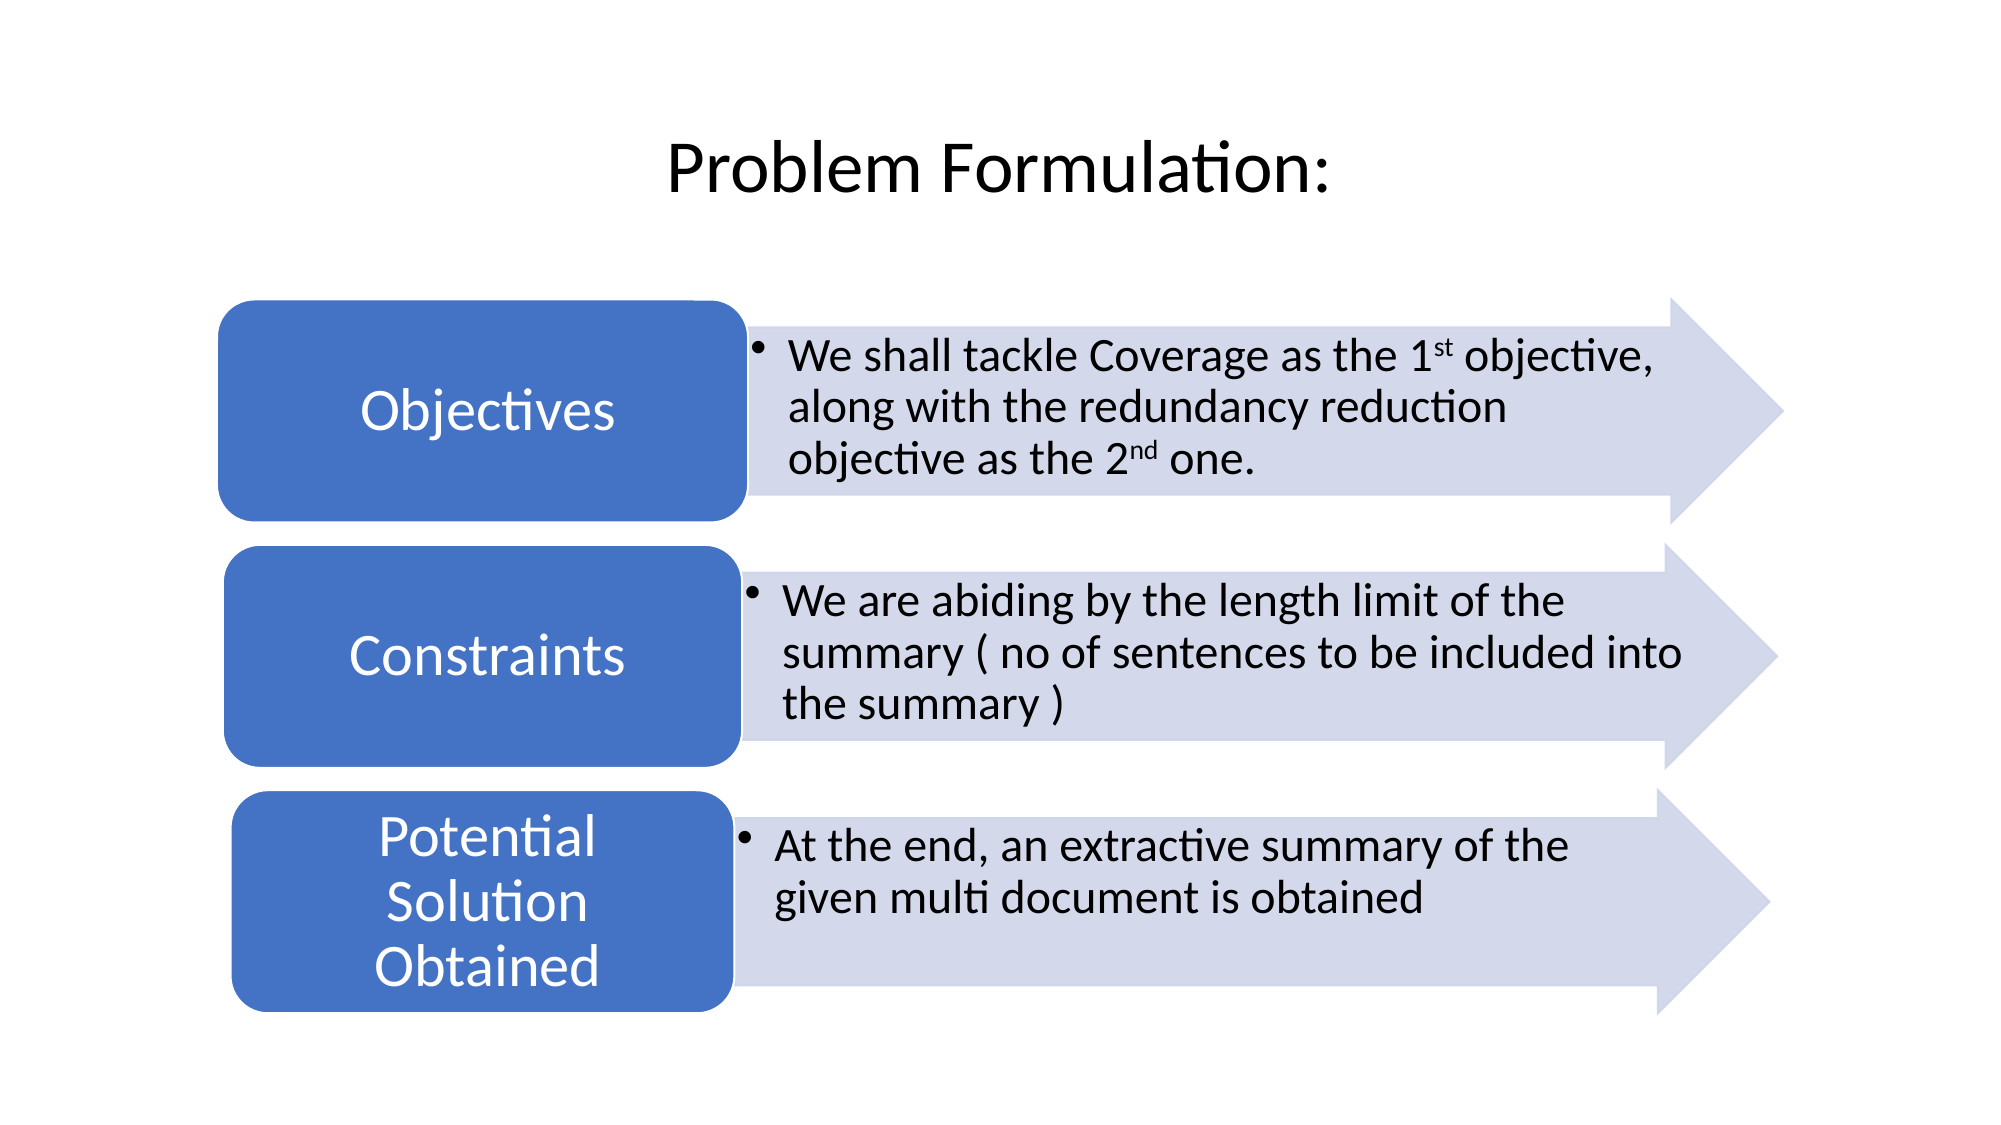

# Problem Formulation:
We shall tackle Coverage as the 1st objective, along with the redundancy reduction objective as the 2nd one.
Objectives
We are abiding by the length limit of the summary ( no of sentences to be included into the summary )
Constraints
At the end, an extractive summary of the given multi document is obtained
Potential Solution Obtained